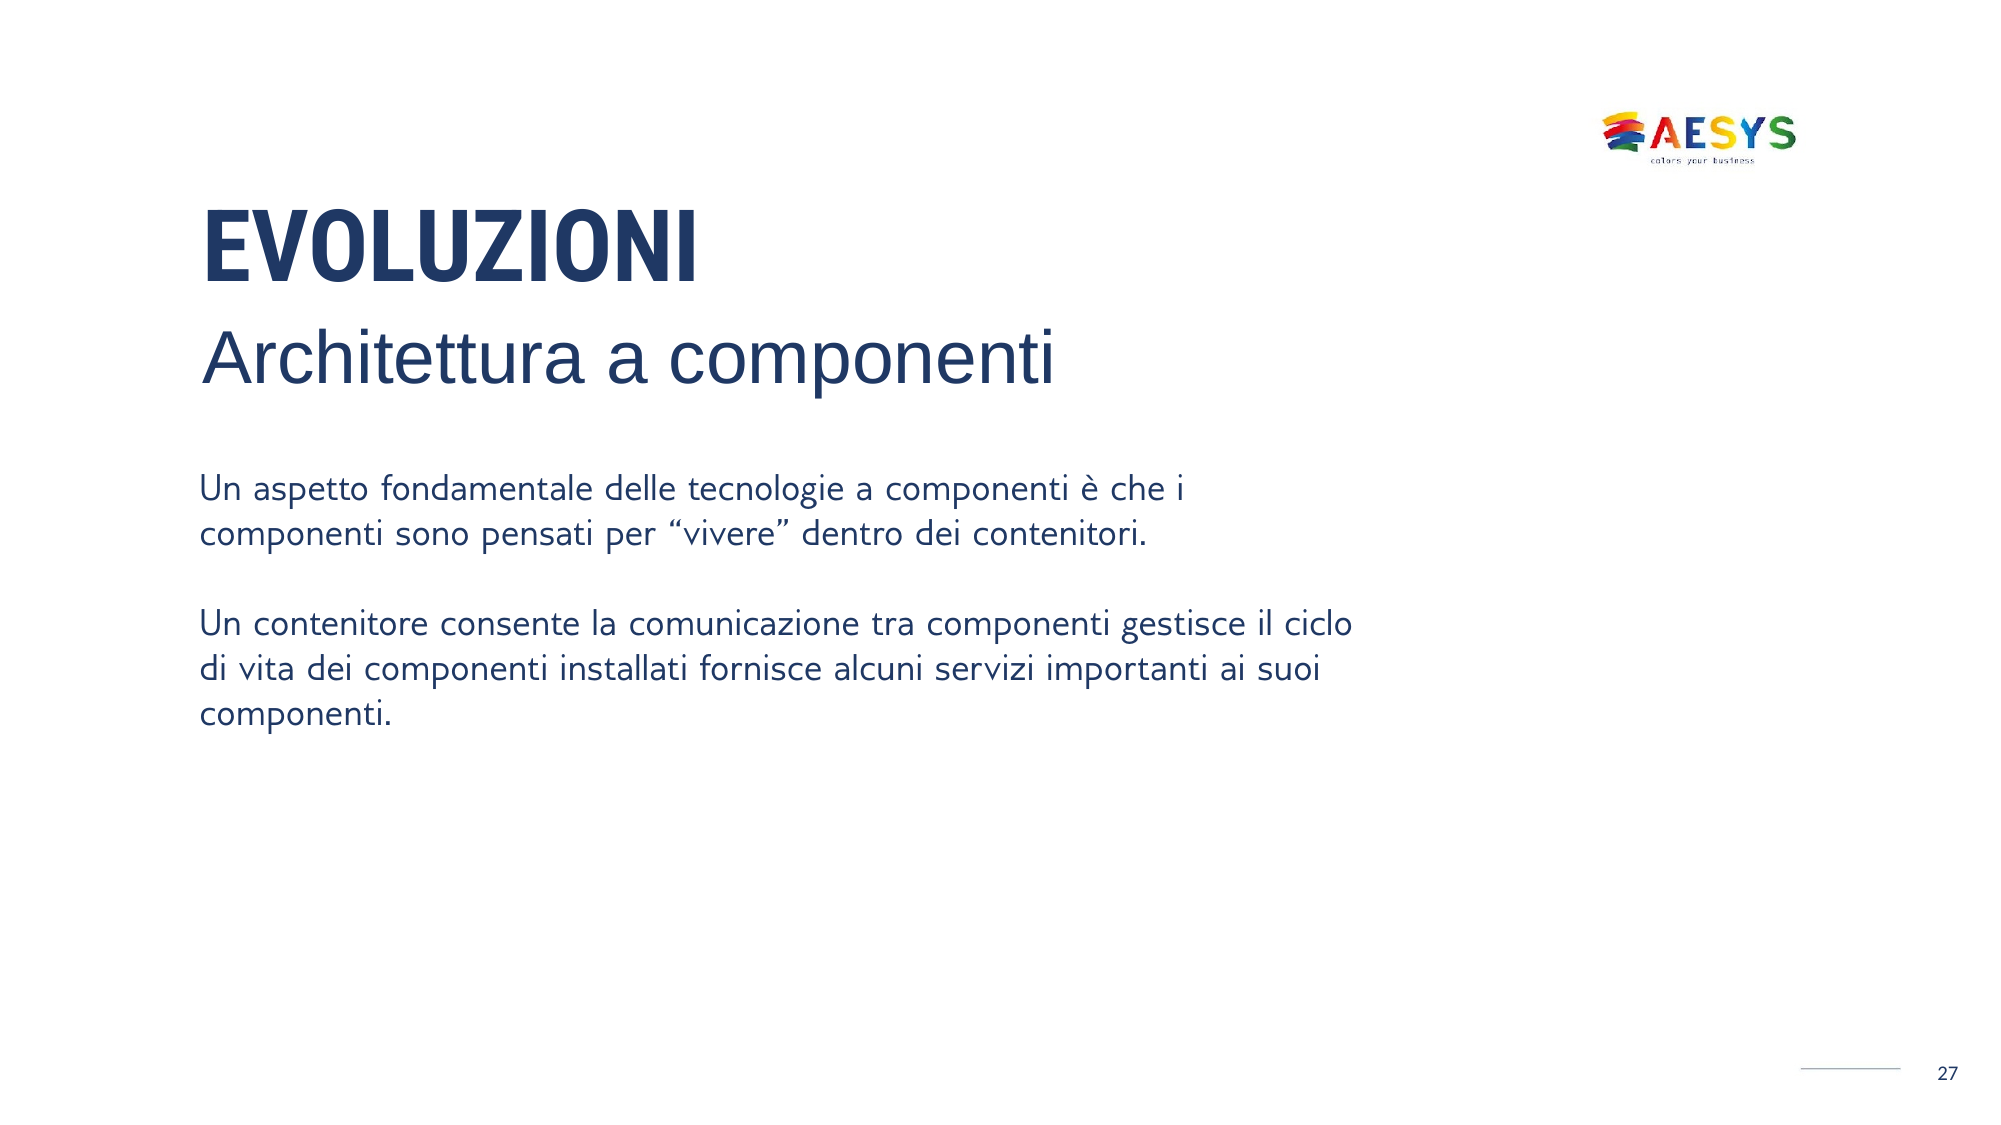

# EVOLUZIONI Architettura a componenti
Un aspetto fondamentale delle tecnologie a componenti è che i componenti sono pensati per “vivere” dentro dei contenitori.

Un contenitore consente la comunicazione tra componenti gestisce il ciclo di vita dei componenti installati fornisce alcuni servizi importanti ai suoi componenti.
27